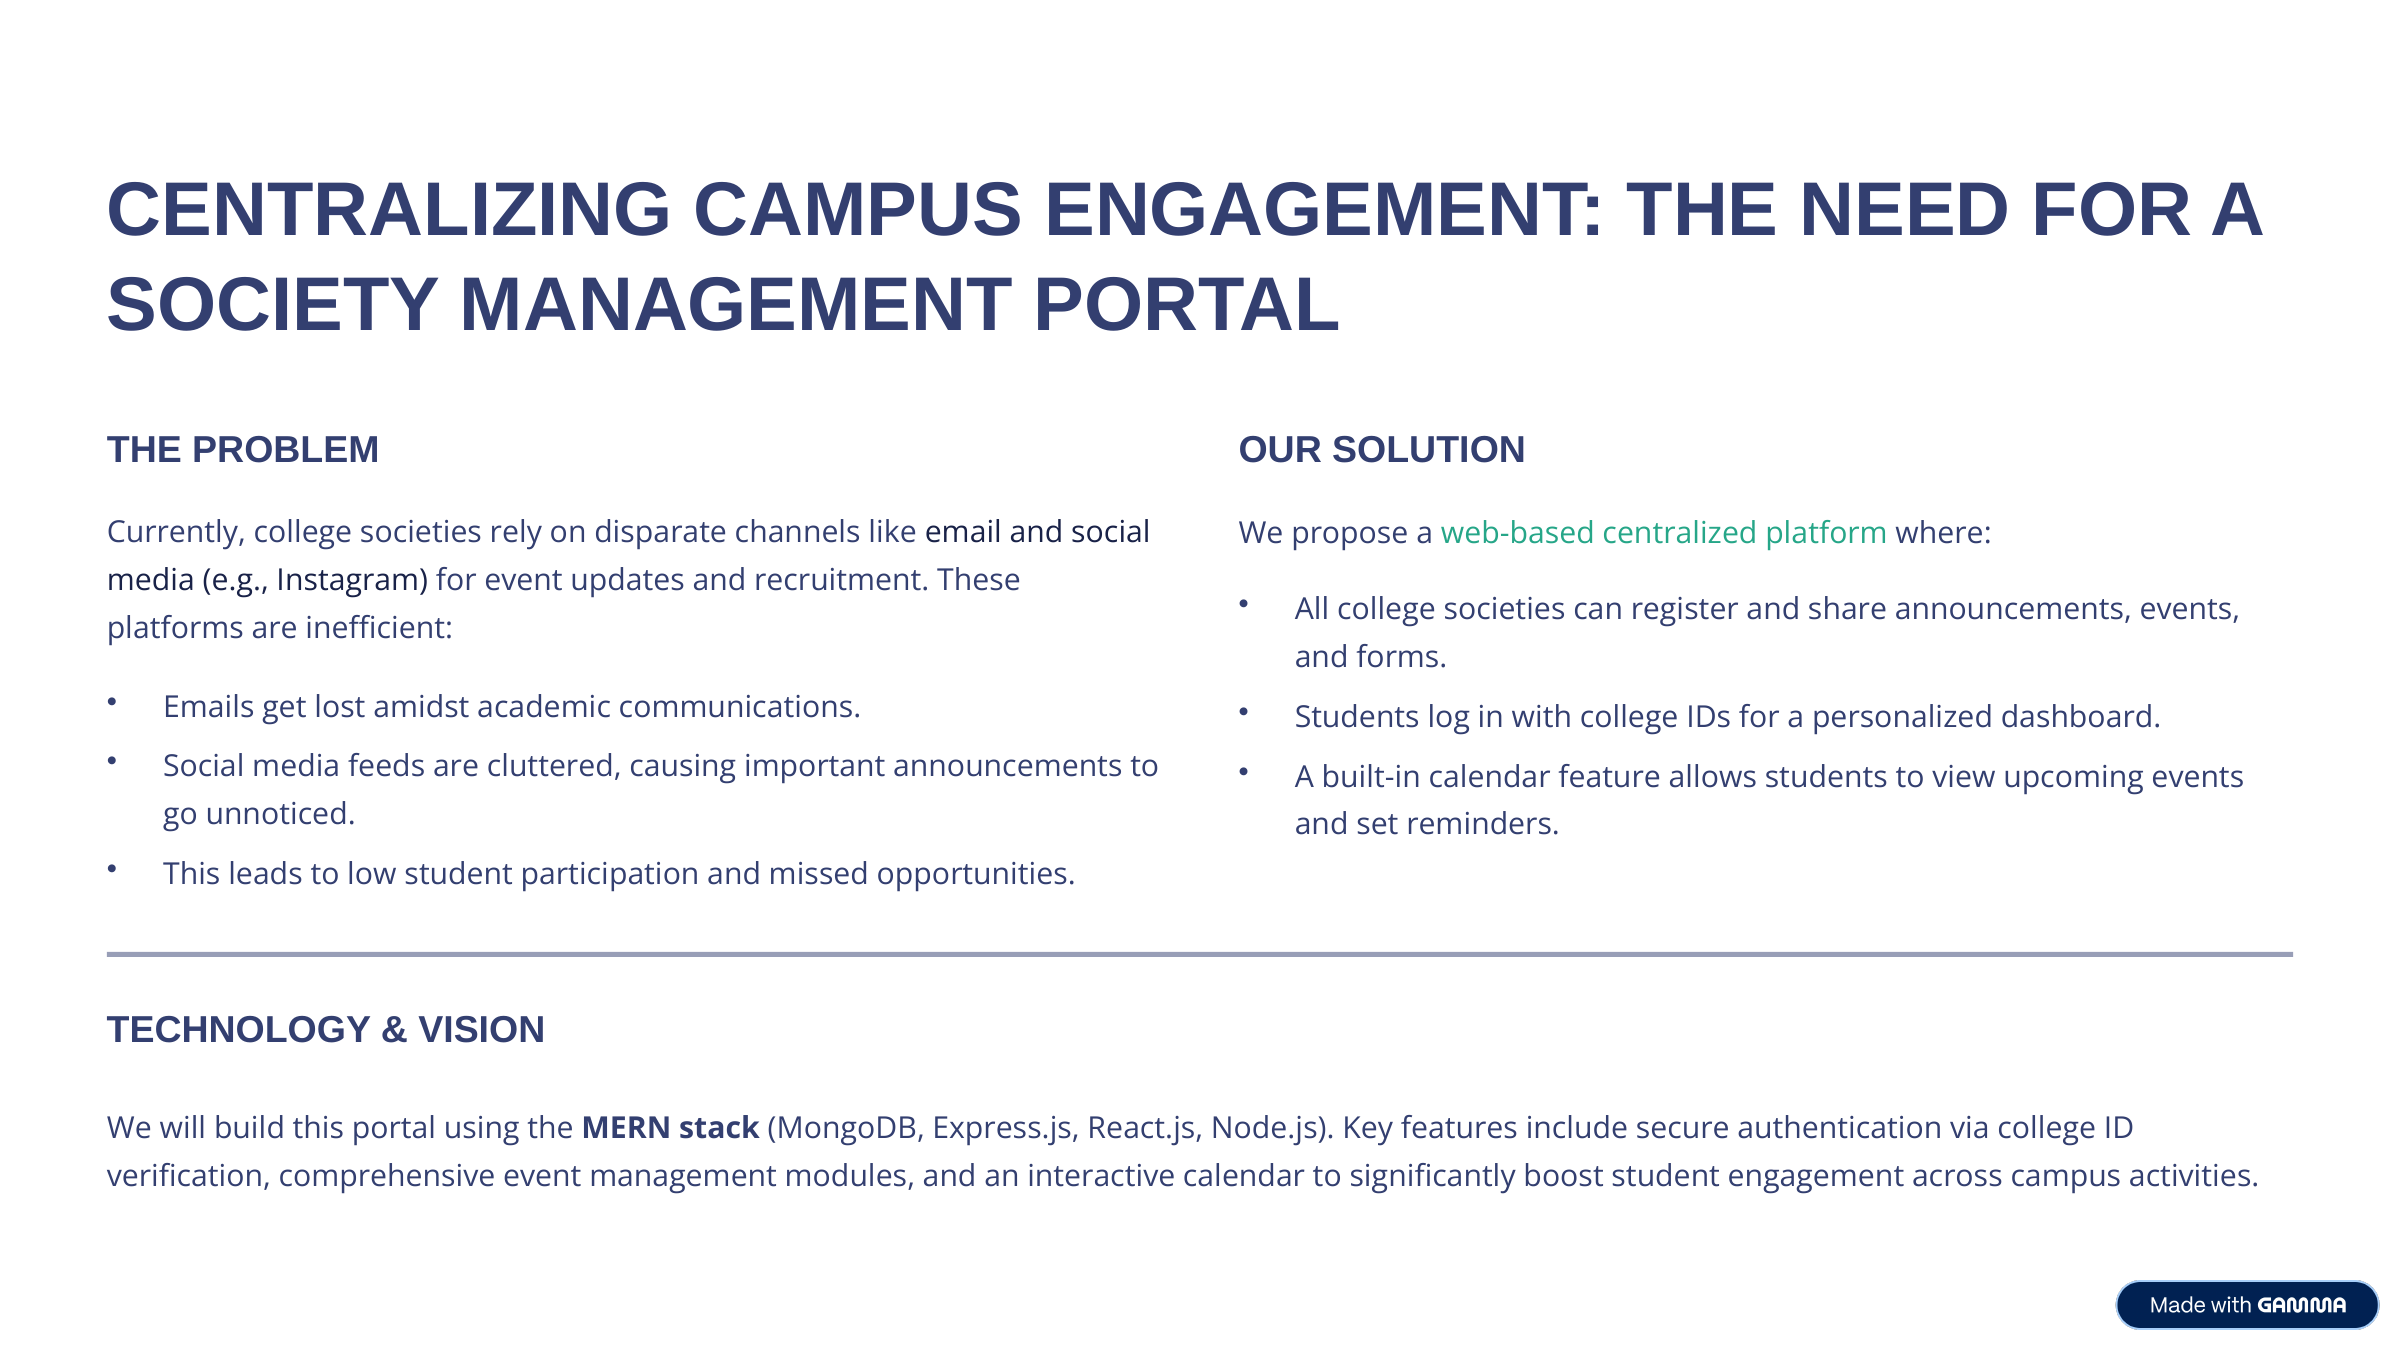

CENTRALIZING CAMPUS ENGAGEMENT: THE NEED FOR A SOCIETY MANAGEMENT PORTAL
THE PROBLEM
OUR SOLUTION
Currently, college societies rely on disparate channels like email and social media (e.g., Instagram) for event updates and recruitment. These platforms are inefficient:
We propose a web-based centralized platform where:
All college societies can register and share announcements, events, and forms.
Emails get lost amidst academic communications.
Students log in with college IDs for a personalized dashboard.
Social media feeds are cluttered, causing important announcements to go unnoticed.
A built-in calendar feature allows students to view upcoming events and set reminders.
This leads to low student participation and missed opportunities.

TECHNOLOGY & VISION
We will build this portal using the MERN stack (MongoDB, Express.js, React.js, Node.js). Key features include secure authentication via college ID verification, comprehensive event management modules, and an interactive calendar to significantly boost student engagement across campus activities.